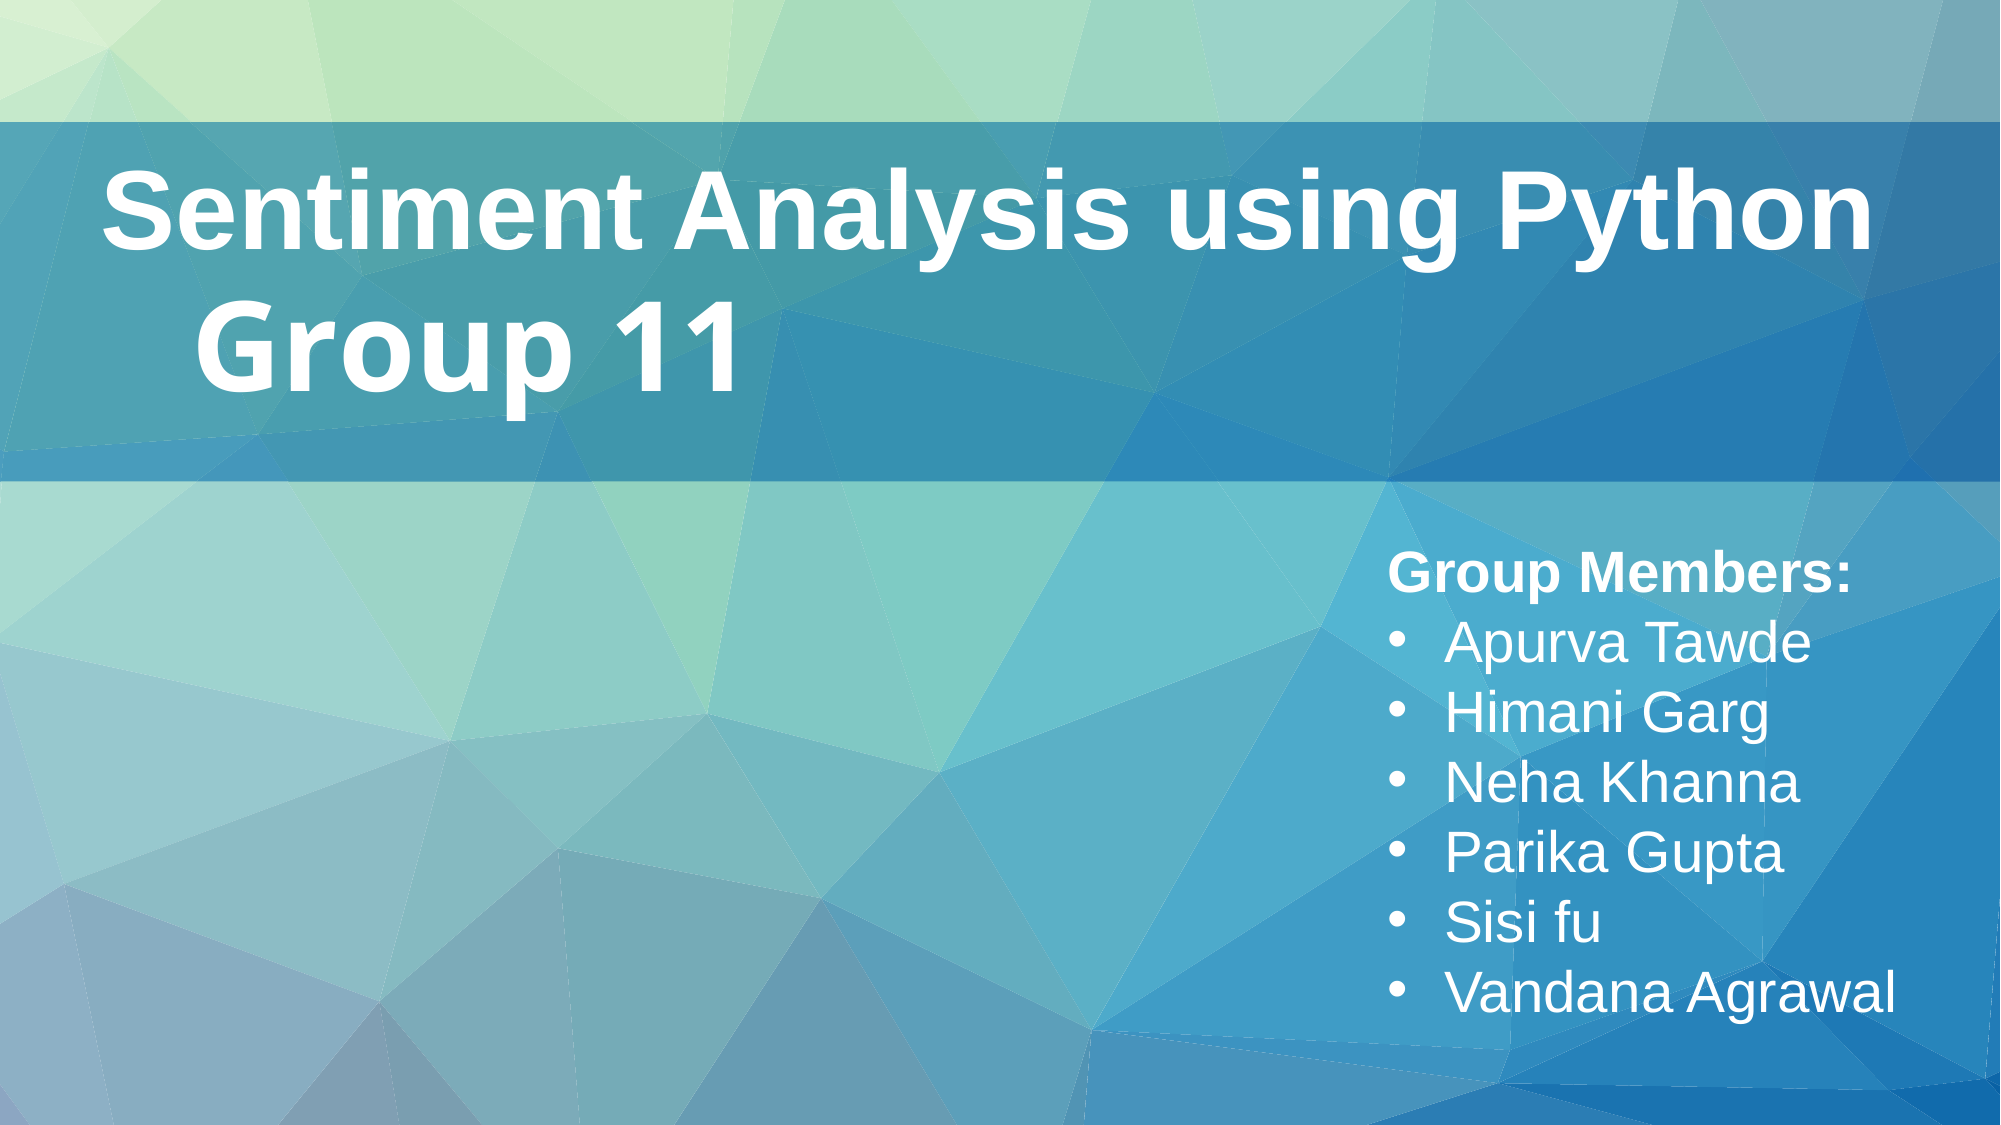

Sentiment Analysis using Python

Group 11

Group Members:
Apurva Tawde
Himani Garg
Neha Khanna
Parika Gupta
Sisi fu
Vandana Agrawal